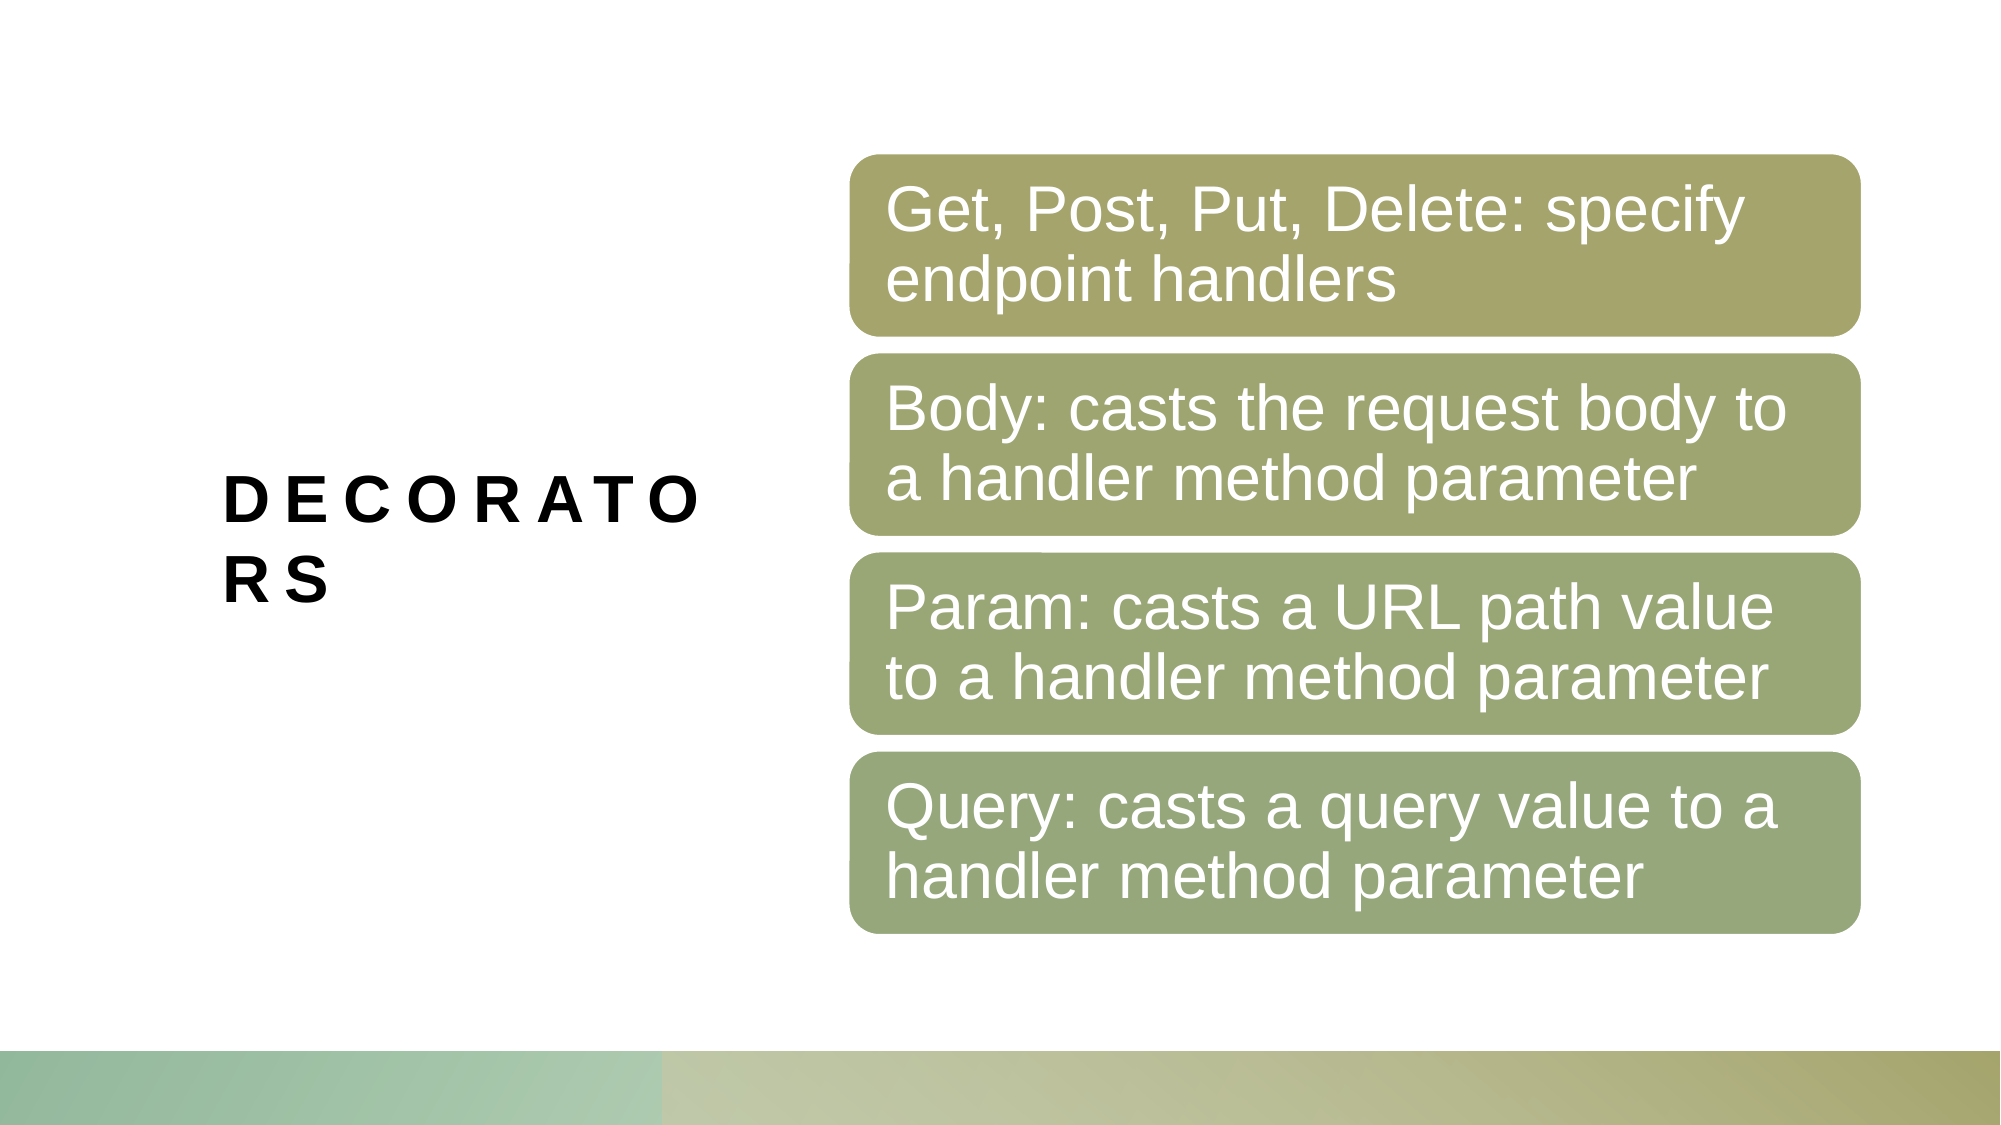

Get, Post, Put, Delete: specify endpoint handlers
Body: casts the request body to a handler method parameter
Param: casts a URL path value to a handler method parameter
Query: casts a query value to a handler method parameter
# Decorators